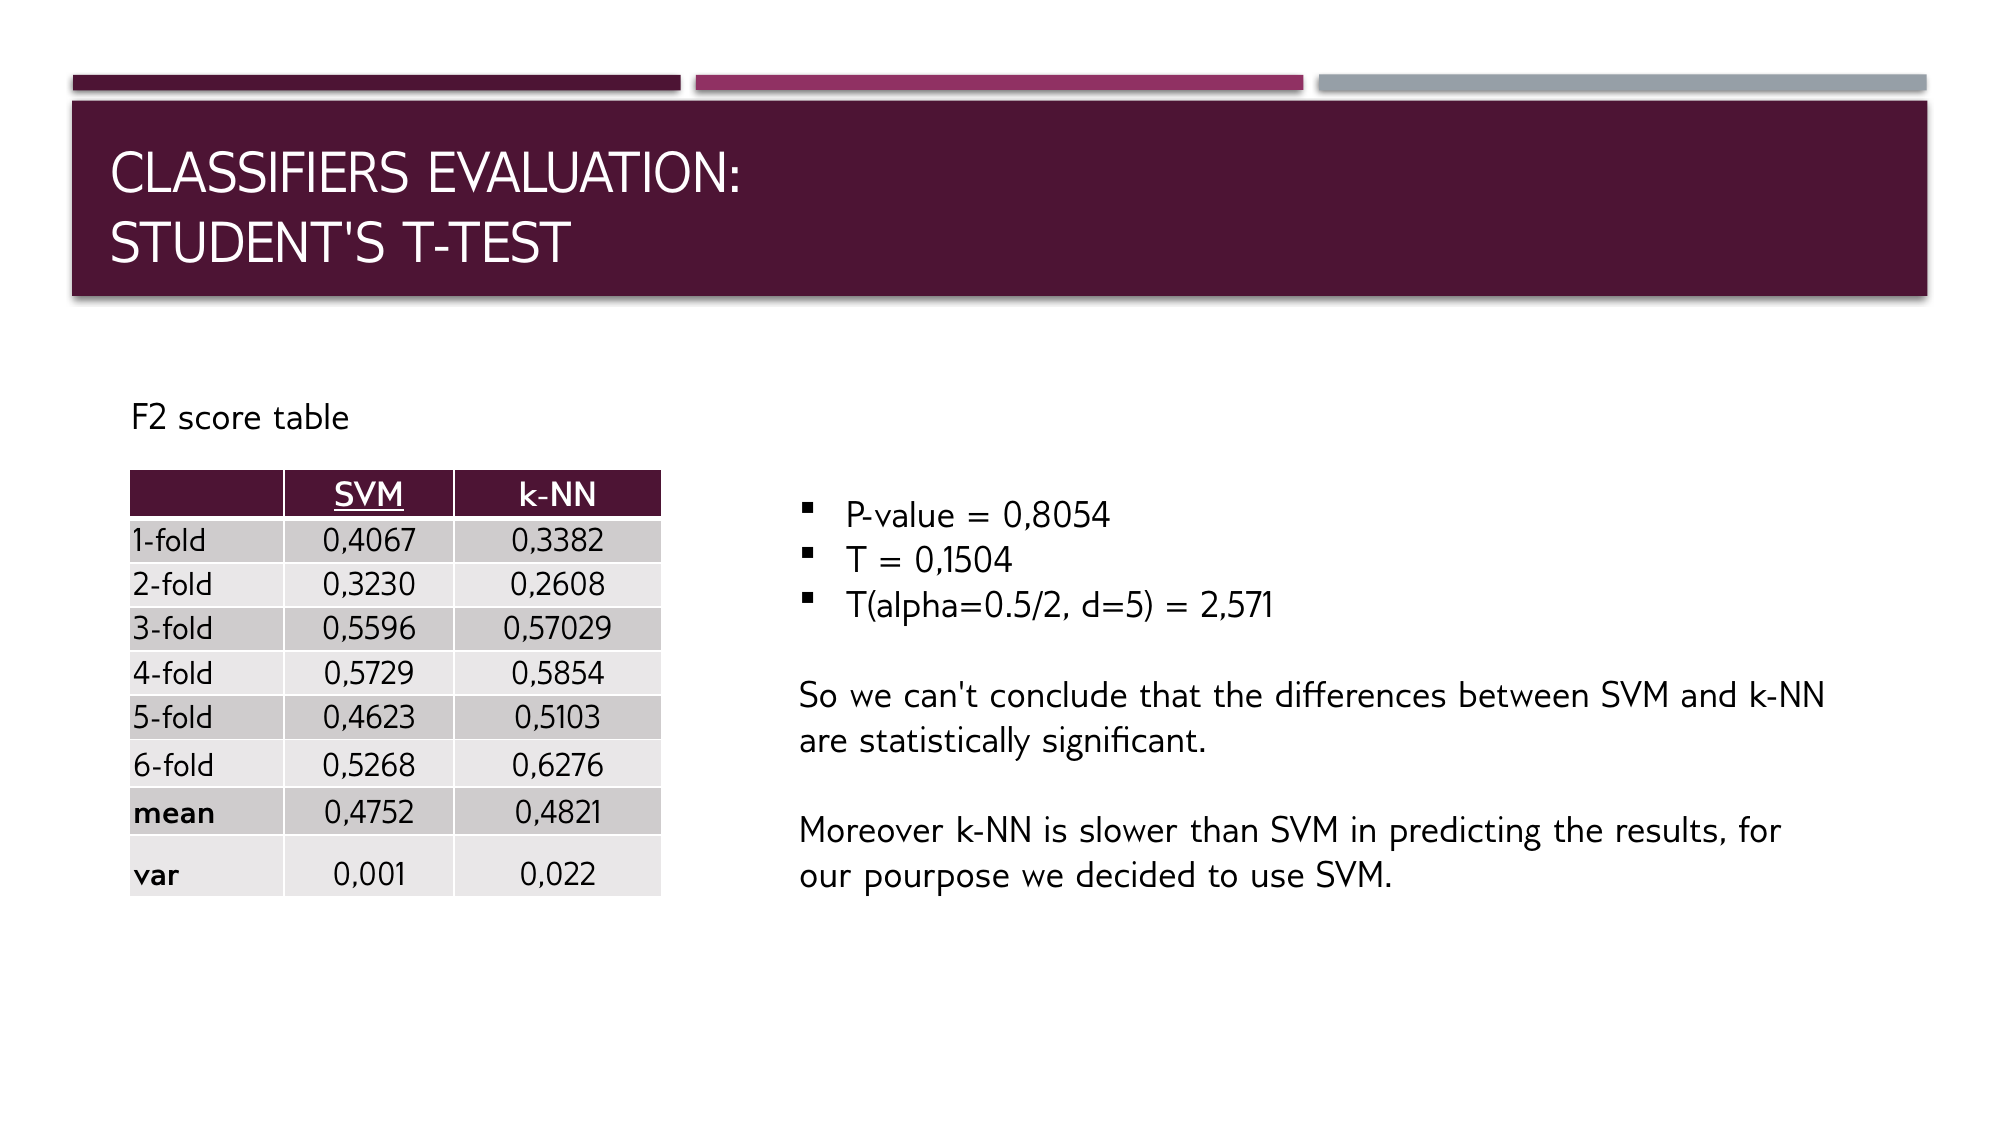

# CLASSIFIERS EVALUATION: Student's t-test
F2 score table
|  | SVM | k-NN |
| --- | --- | --- |
| 1-fold | 0,4067 | 0,3382 |
| 2-fold | 0,3230 | 0,2608 |
| 3-fold | 0,5596 | 0,57029 |
| 4-fold | 0,5729 | 0,5854 |
| 5-fold | 0,4623 | 0,5103 |
| 6-fold | 0,5268 | 0,6276 |
| mean | 0,4752 | 0,4821 |
| var | 0,001 | 0,022 |
P-value = 0,8054
T = 0,1504
T(alpha=0.5/2, d=5) = 2,571

So we can't conclude that the differences between SVM and k-NN are statistically significant.

Moreover k-NN is slower than SVM in predicting the results, for our pourpose we decided to use SVM.